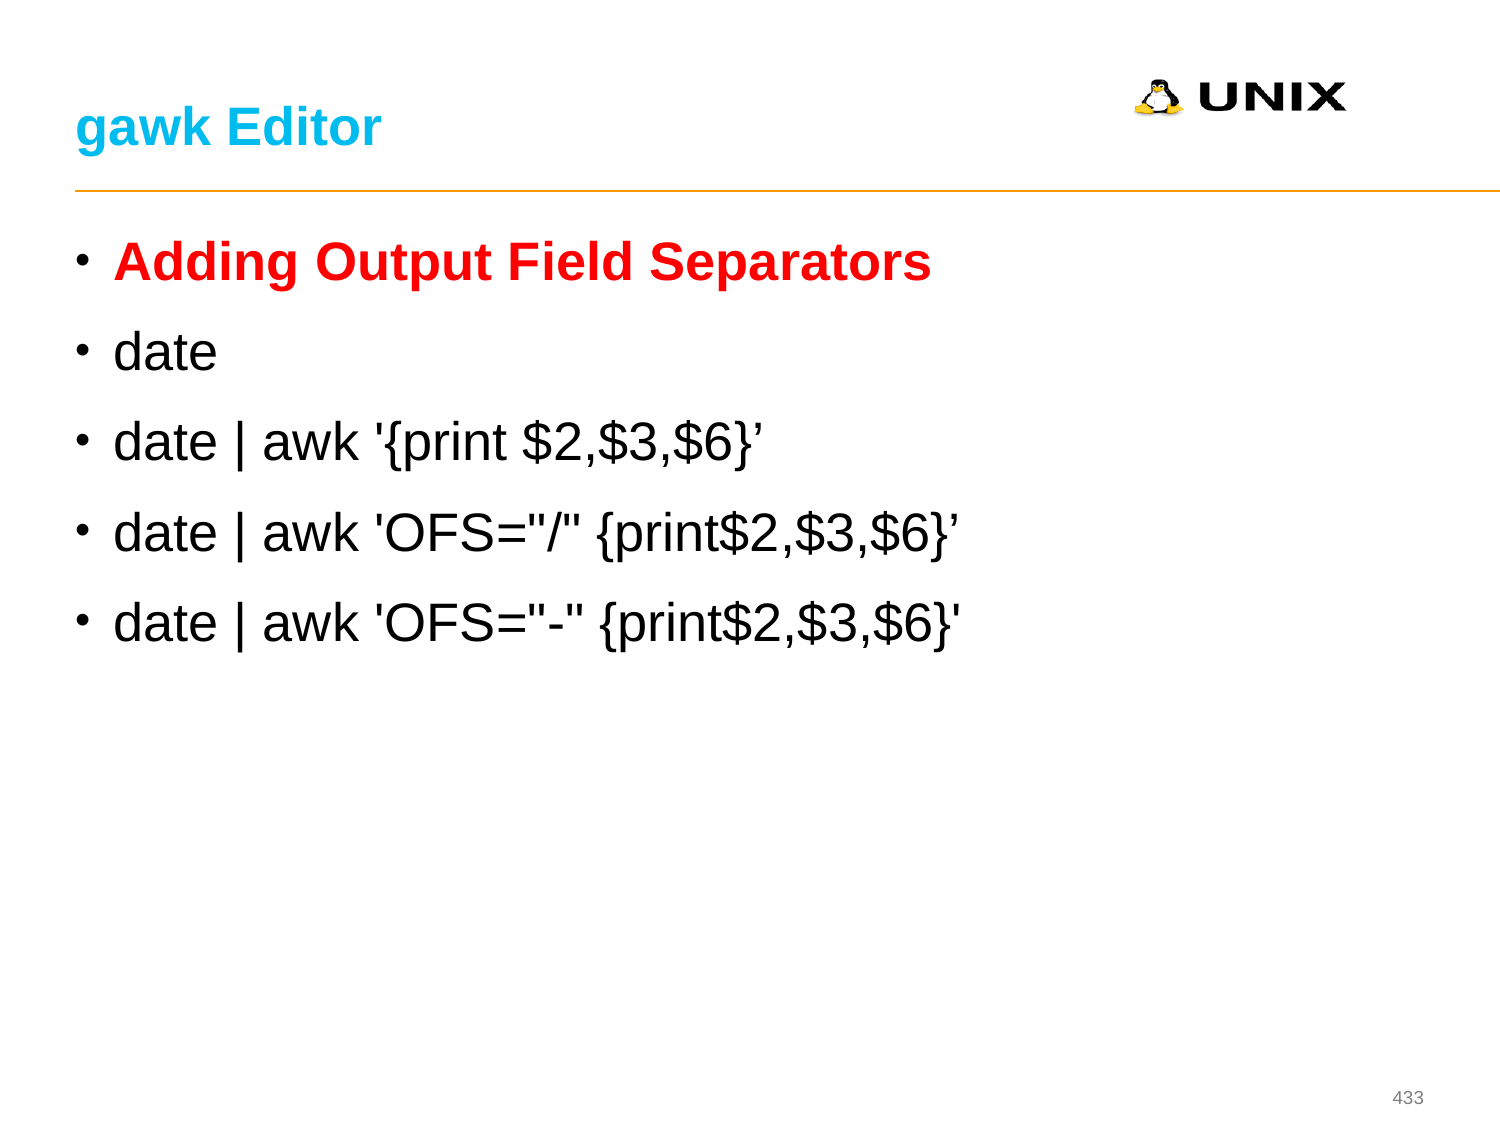

# gawk Editor
Adding Output Field Separators
date
date | awk '{print $2,$3,$6}’
date | awk 'OFS="/" {print$2,$3,$6}’
date | awk 'OFS="-" {print$2,$3,$6}'